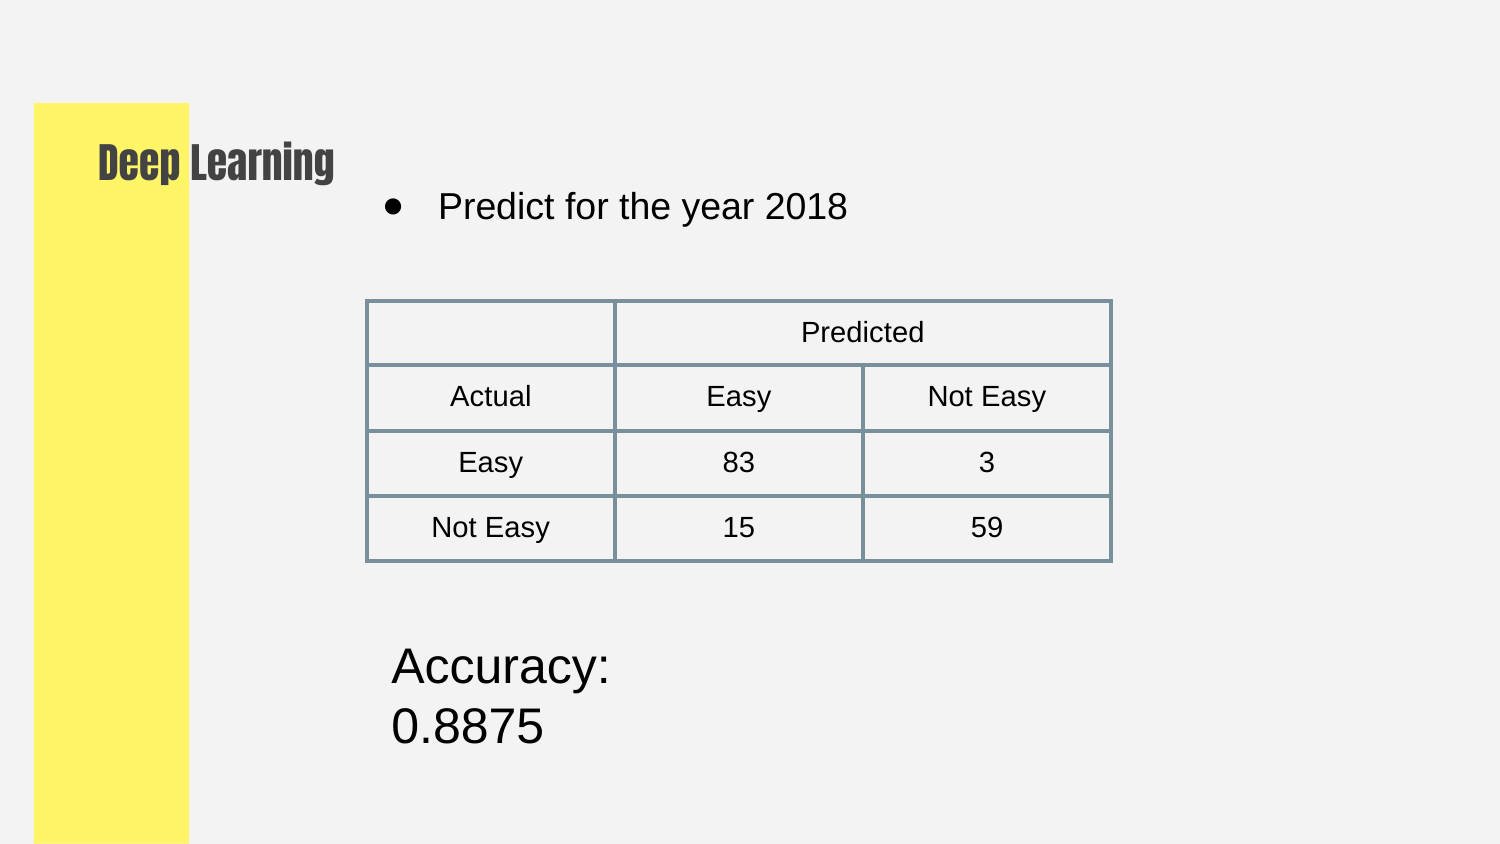

# Deep Learning

Predict for the year 2018

|  | Predicted |  |
| --- | --- | --- |
| Actual | Easy | Not Easy |
| Easy | 83 | 3 |
| Not Easy | 15 | 59 |
Accuracy: 0.8875